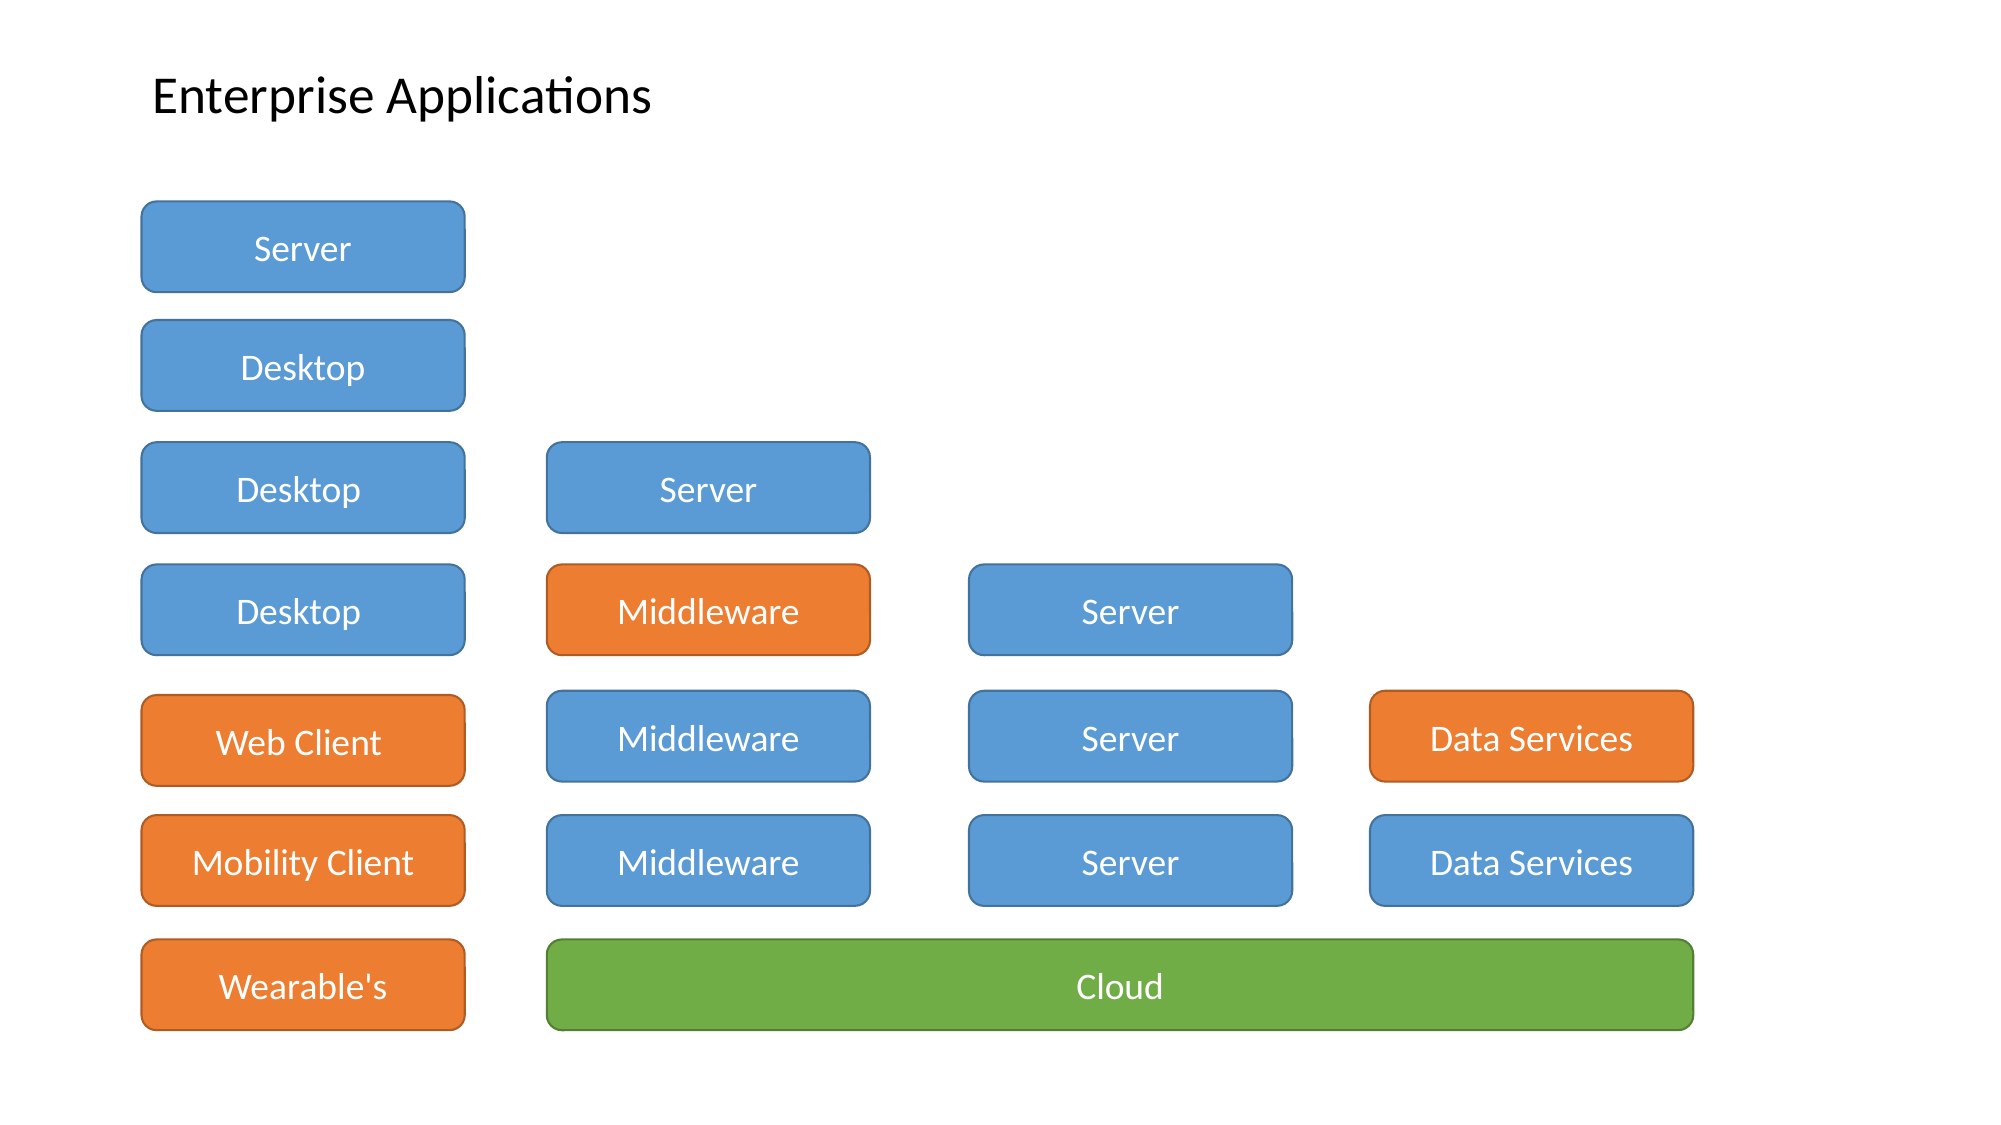

# Enterprise Applications
Server
Desktop
Desktop
Server
Desktop
Middleware
Server
Middleware
Server
Data Services
Web Client
Mobility Client
Middleware
Server
Data Services
Wearable's
Cloud